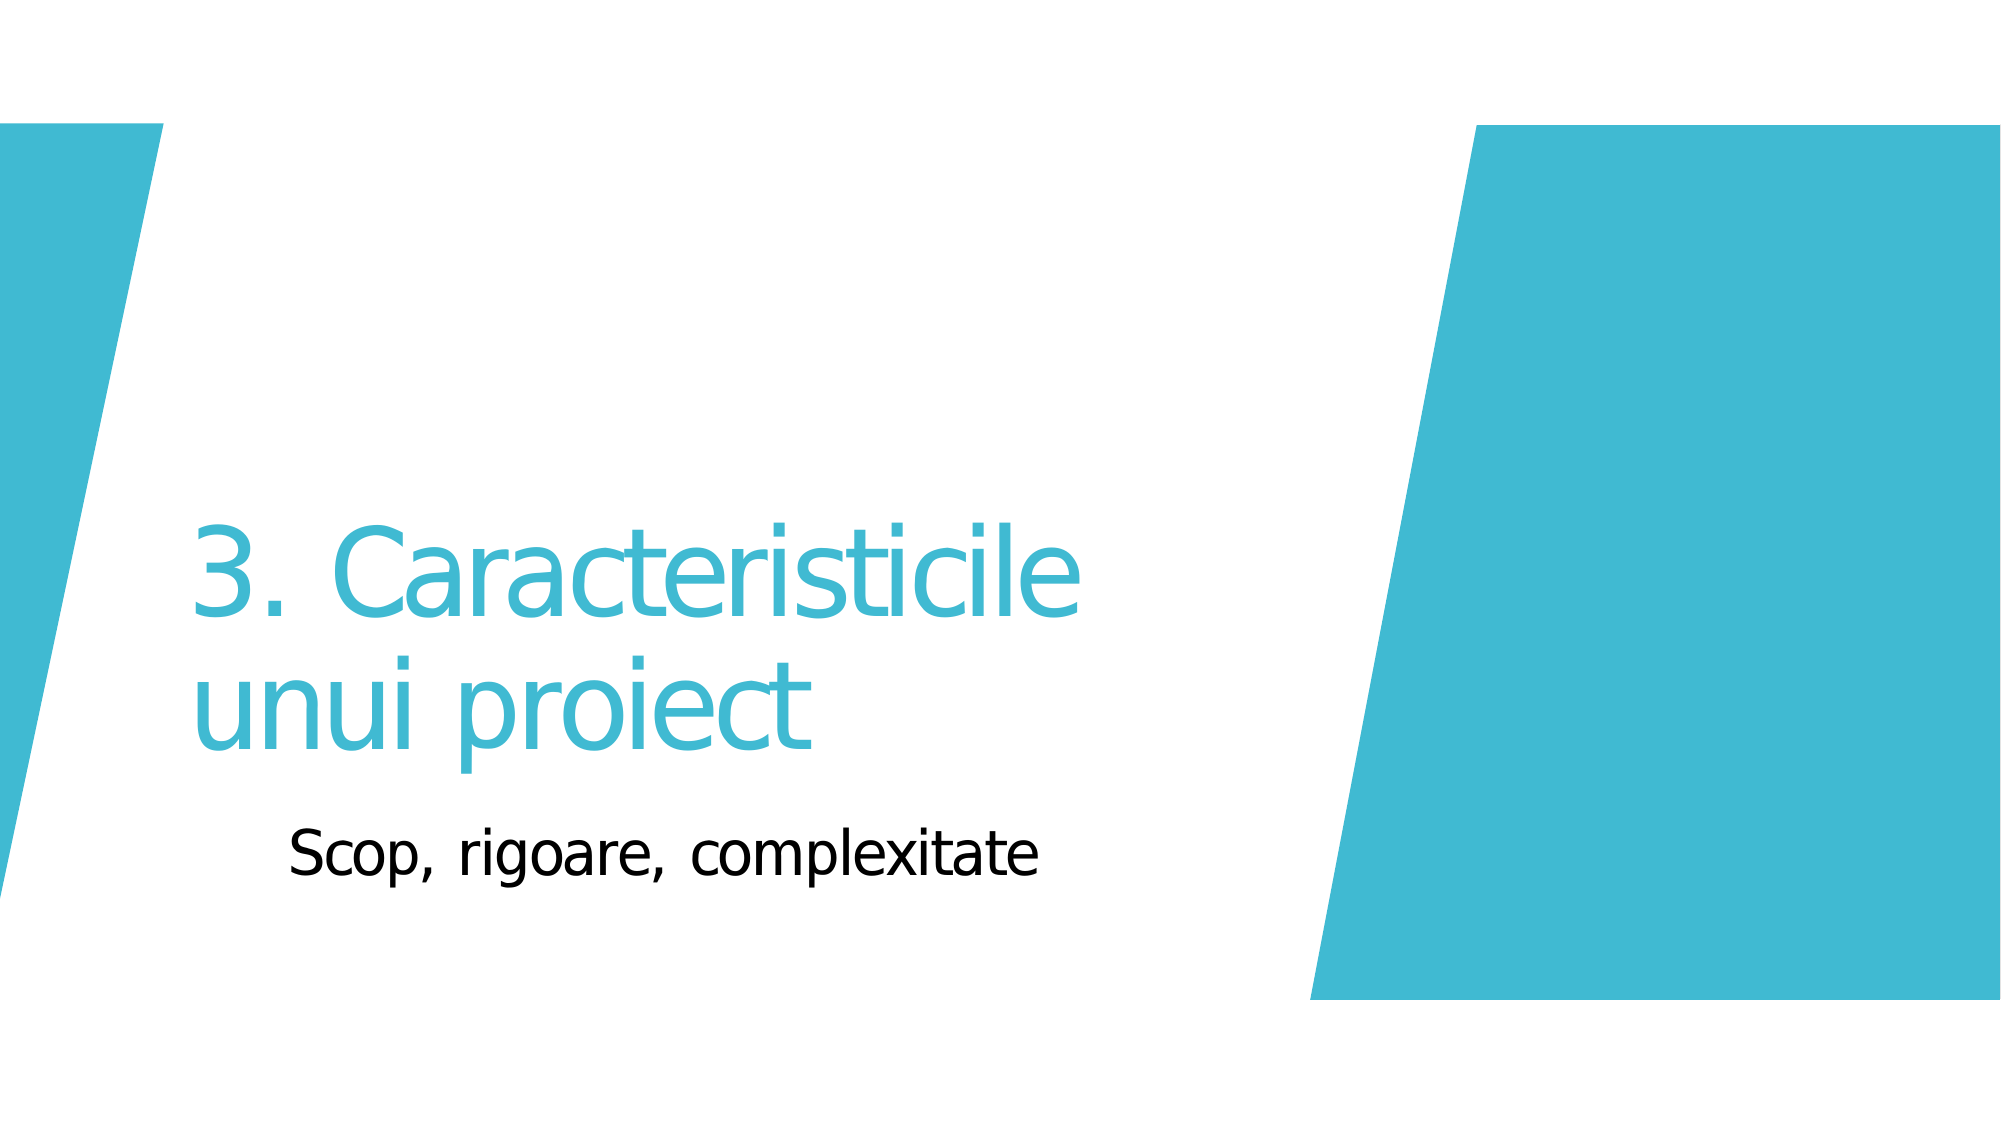

# 3. Caracteristicile unui proiect
Scop, rigoare, complexitate